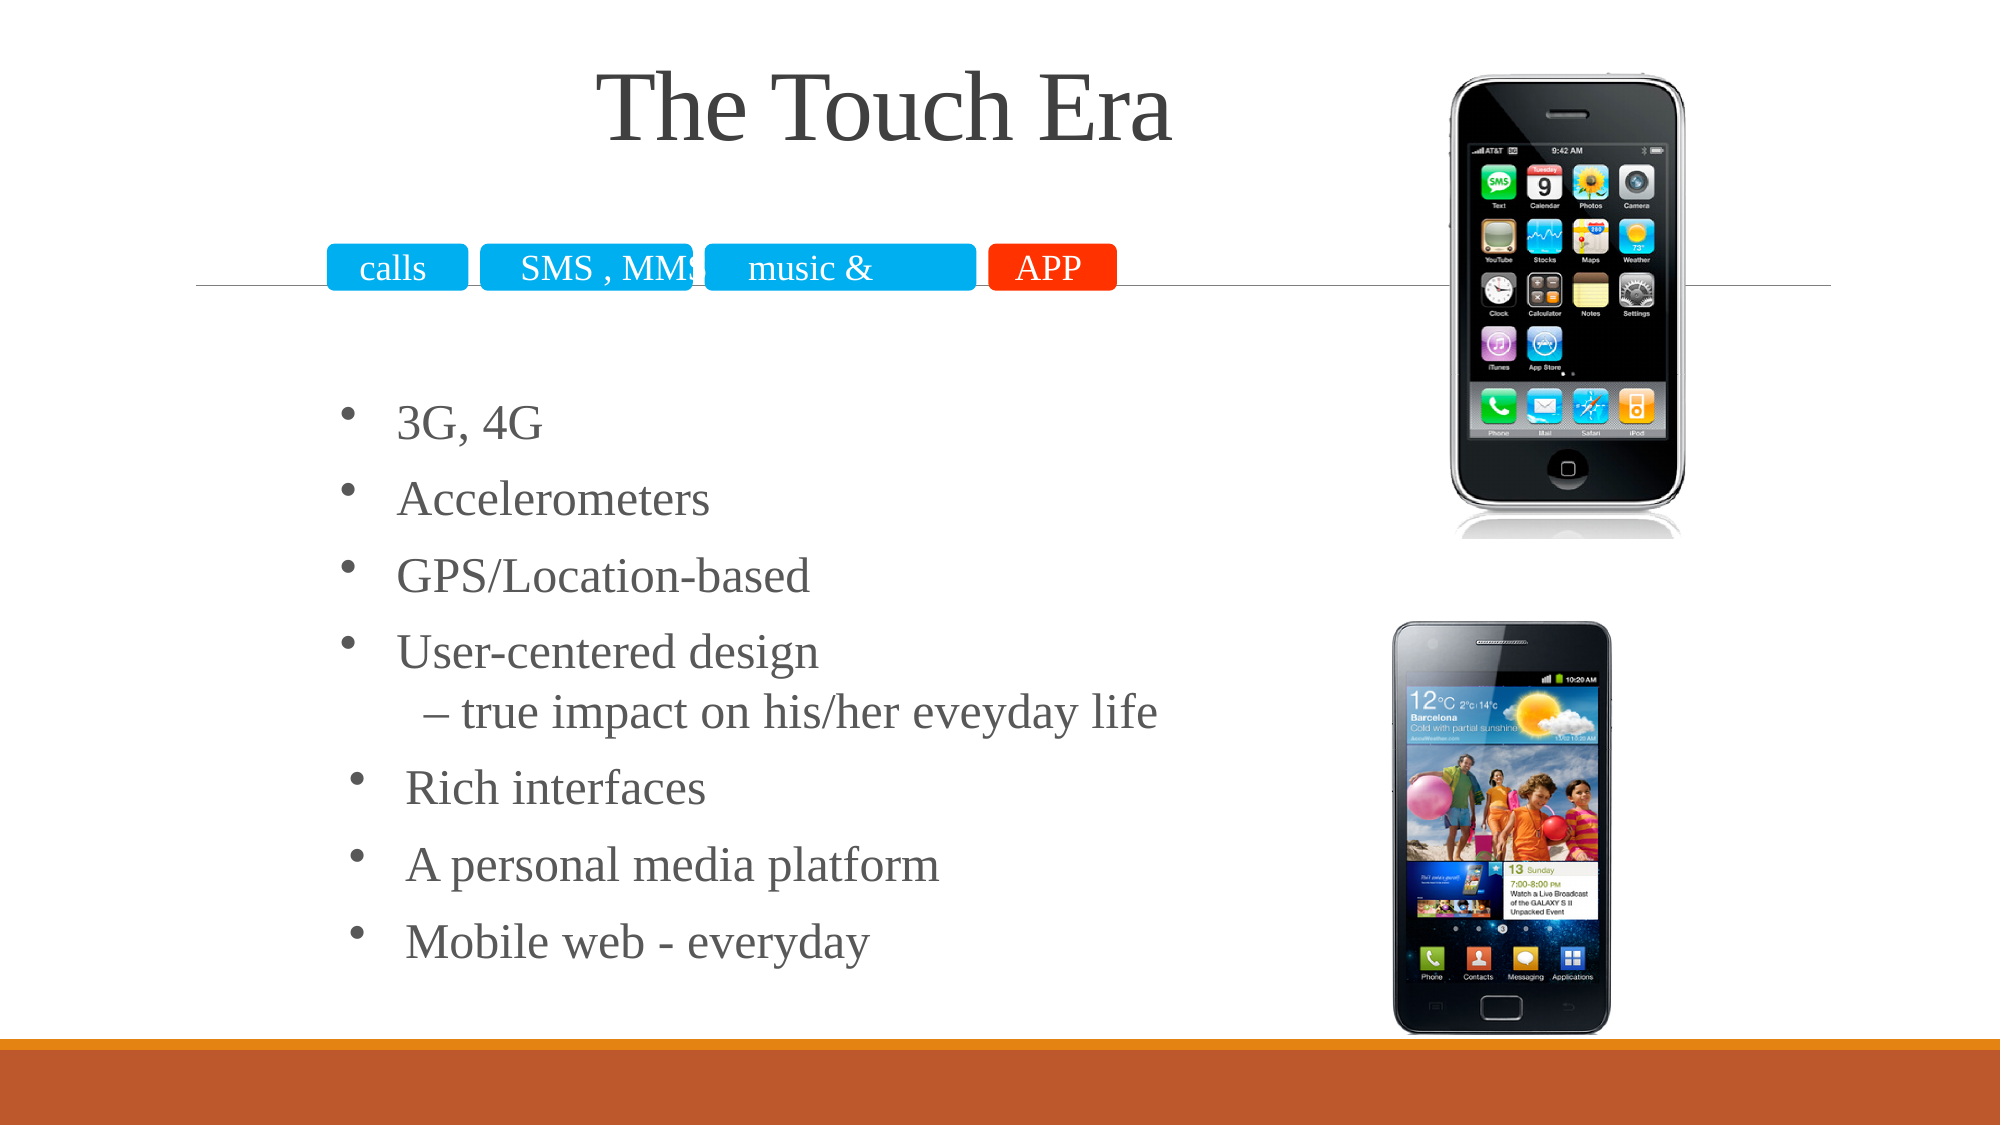

# The Touch Era

calls	SMS , MMS	music & photos

3G, 4G
Accelerometers
GPS/Location-based
User-centered design
APPS

NOT a phone
-
NOT a computer

– true impact on his/her eveyday life
Rich interfaces
A personal media platform
Mobile web - everyday